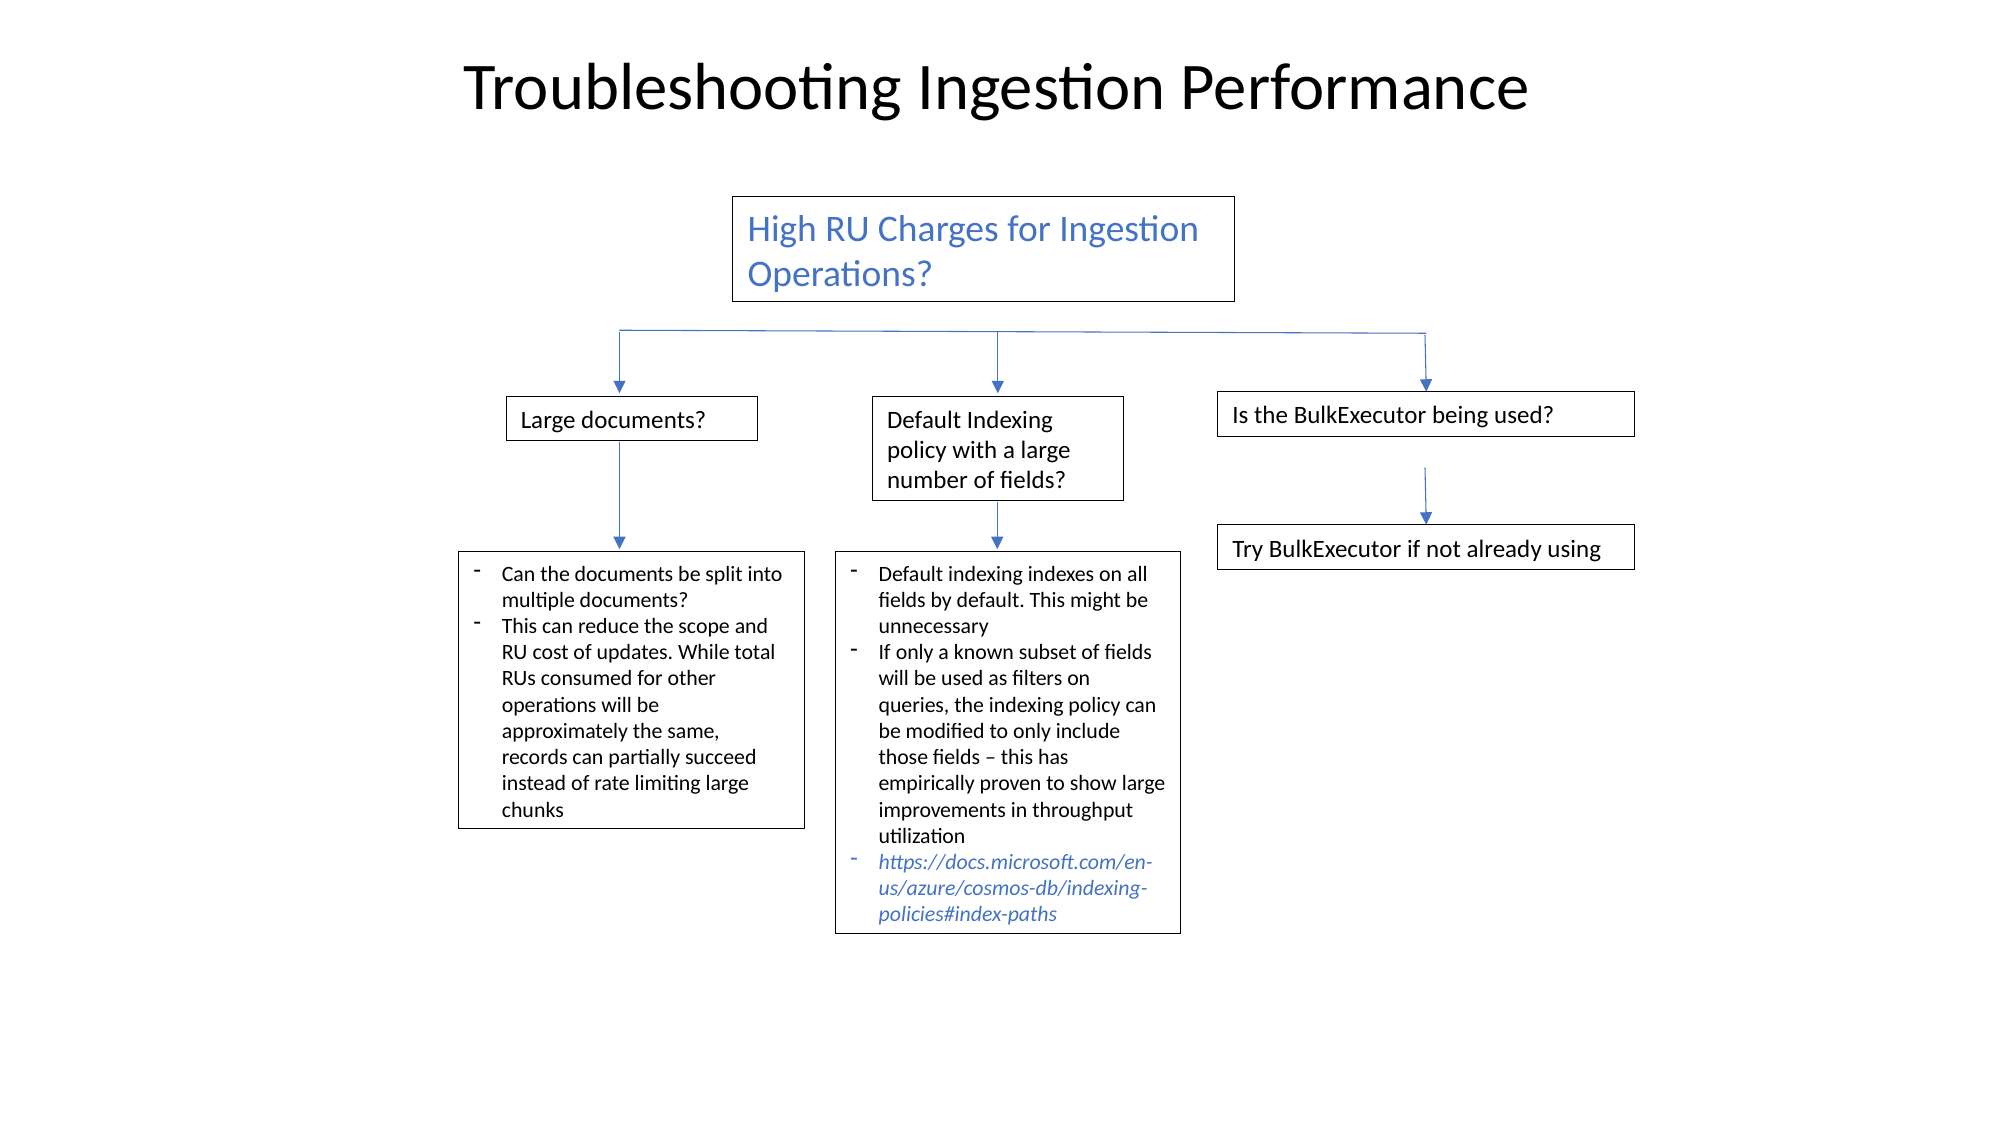

Troubleshooting Ingestion Performance
High RU Charges for Ingestion Operations?
Is the BulkExecutor being used?
Default Indexing policy with a large number of fields?
Large documents?
Try BulkExecutor if not already using
Can the documents be split into multiple documents?
This can reduce the scope and RU cost of updates. While total RUs consumed for other operations will be approximately the same, records can partially succeed instead of rate limiting large chunks
Default indexing indexes on all fields by default. This might be unnecessary
If only a known subset of fields will be used as filters on queries, the indexing policy can be modified to only include those fields – this has empirically proven to show large improvements in throughput utilization
https://docs.microsoft.com/en-us/azure/cosmos-db/indexing-policies#index-paths